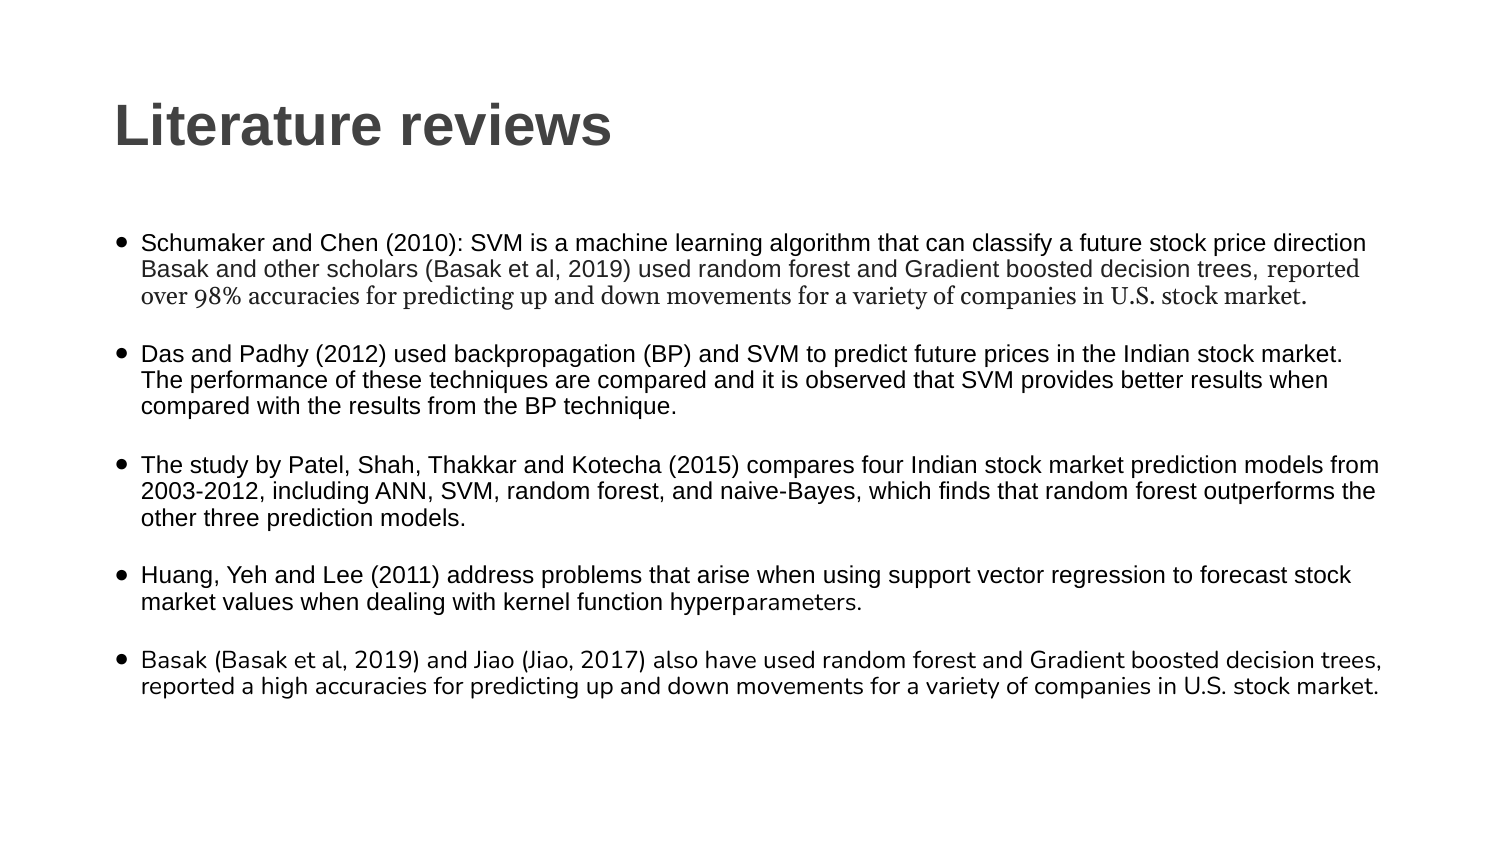

# Literature reviews
Schumaker and Chen (2010): SVM is a machine learning algorithm that can classify a future stock price direction Basak and other scholars (Basak et al, 2019) used random forest and Gradient boosted decision trees, reported over 98% accuracies for predicting up and down movements for a variety of companies in U.S. stock market.
Das and Padhy (2012) used backpropagation (BP) and SVM to predict future prices in the Indian stock market. The performance of these techniques are compared and it is observed that SVM provides better results when compared with the results from the BP technique.
The study by Patel, Shah, Thakkar and Kotecha (2015) compares four Indian stock market prediction models from 2003-2012, including ANN, SVM, random forest, and naive-Bayes, which finds that random forest outperforms the other three prediction models.
Huang, Yeh and Lee (2011) address problems that arise when using support vector regression to forecast stock market values when dealing with kernel function hyperparameters.
Basak (Basak et al, 2019) and Jiao (Jiao, 2017) also have used random forest and Gradient boosted decision trees, reported a high accuracies for predicting up and down movements for a variety of companies in U.S. stock market.